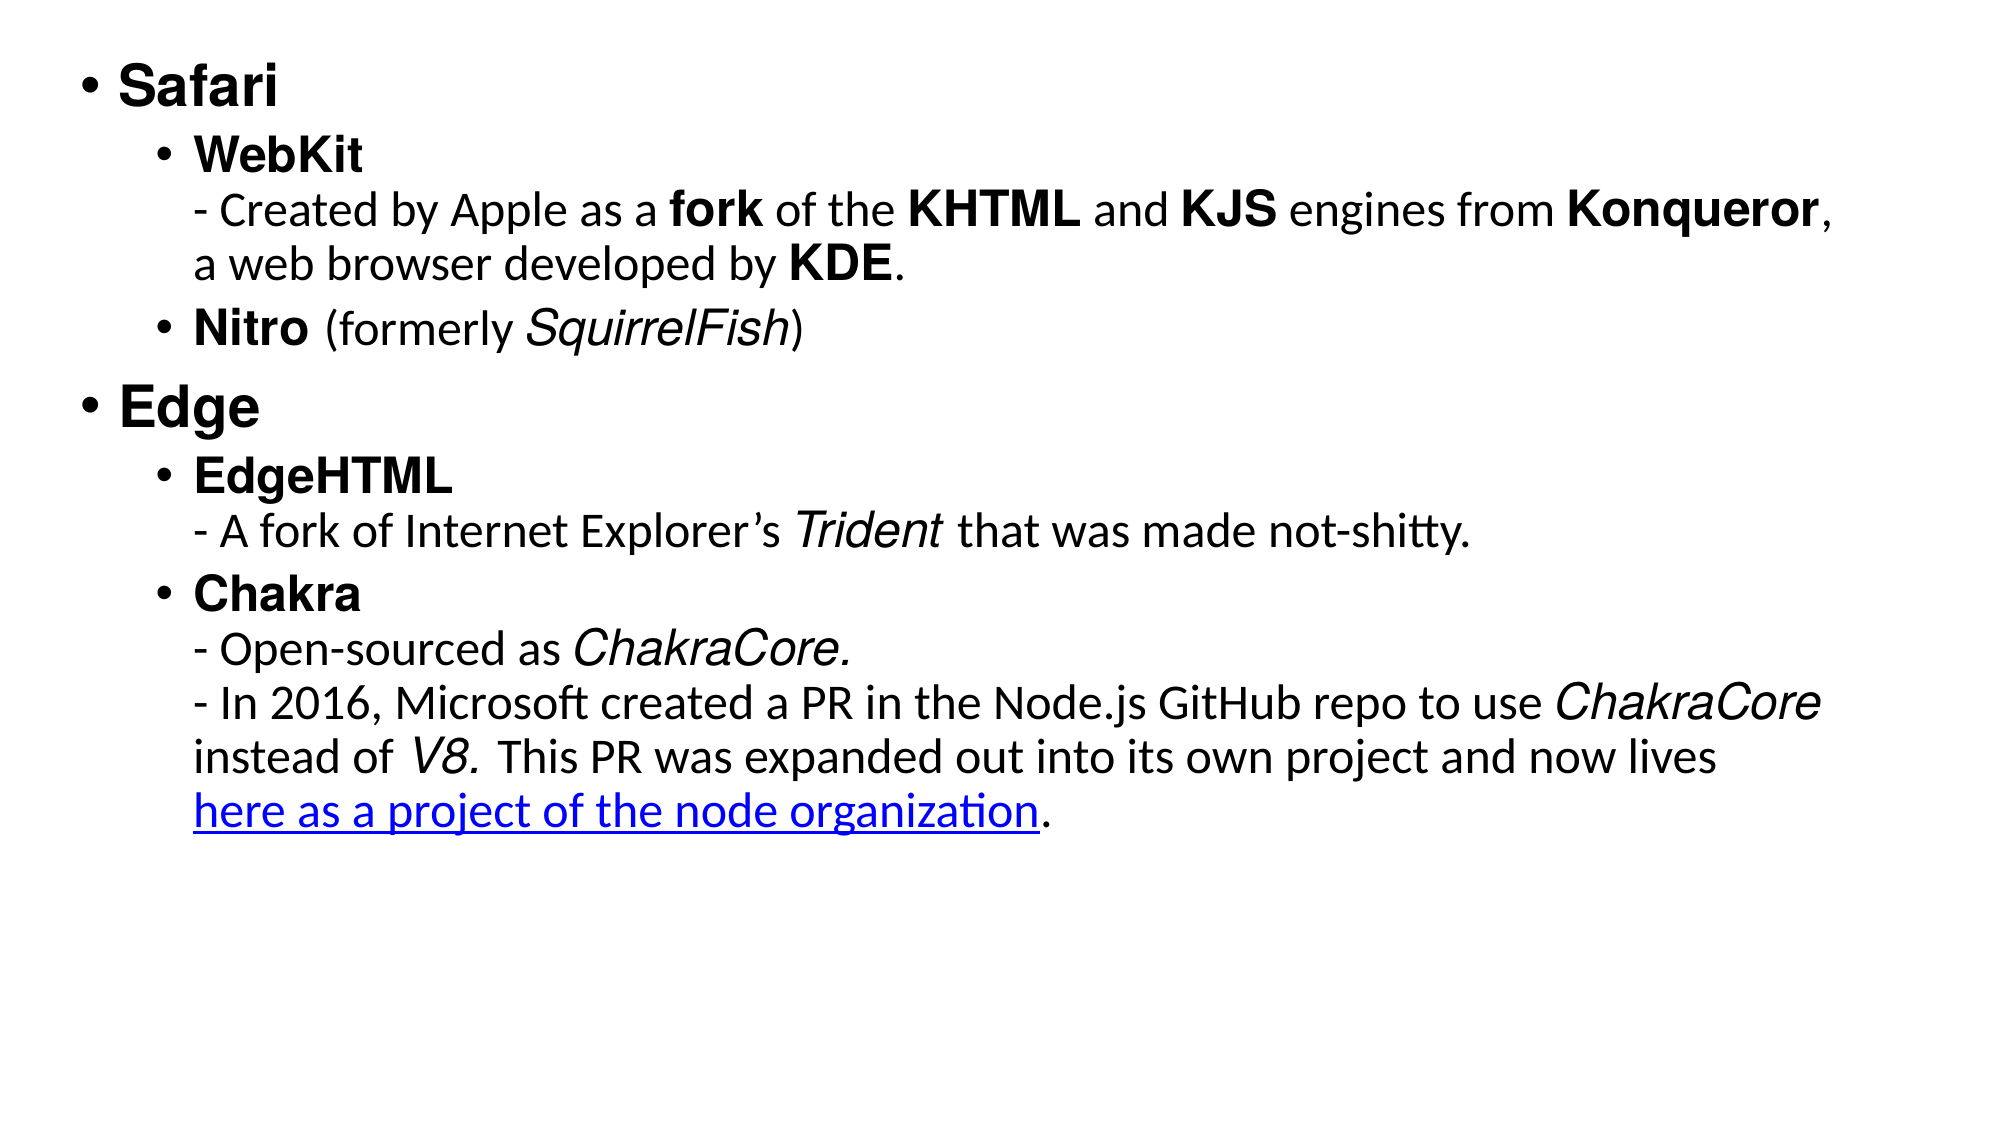

Safari
WebKit
- Created by Apple as a fork of the KHTML and KJS engines from Konqueror, a web browser developed by KDE.
Nitro (formerly SquirrelFish)
Edge
EdgeHTML
- A fork of Internet Explorer’s Trident that was made not-shitty.
Chakra
- Open-sourced as ChakraCore.
- In 2016, Microsoft created a PR in the Node.js GitHub repo to use ChakraCore instead of V8. This PR was expanded out into its own project and now lives here as a project of the node organization.